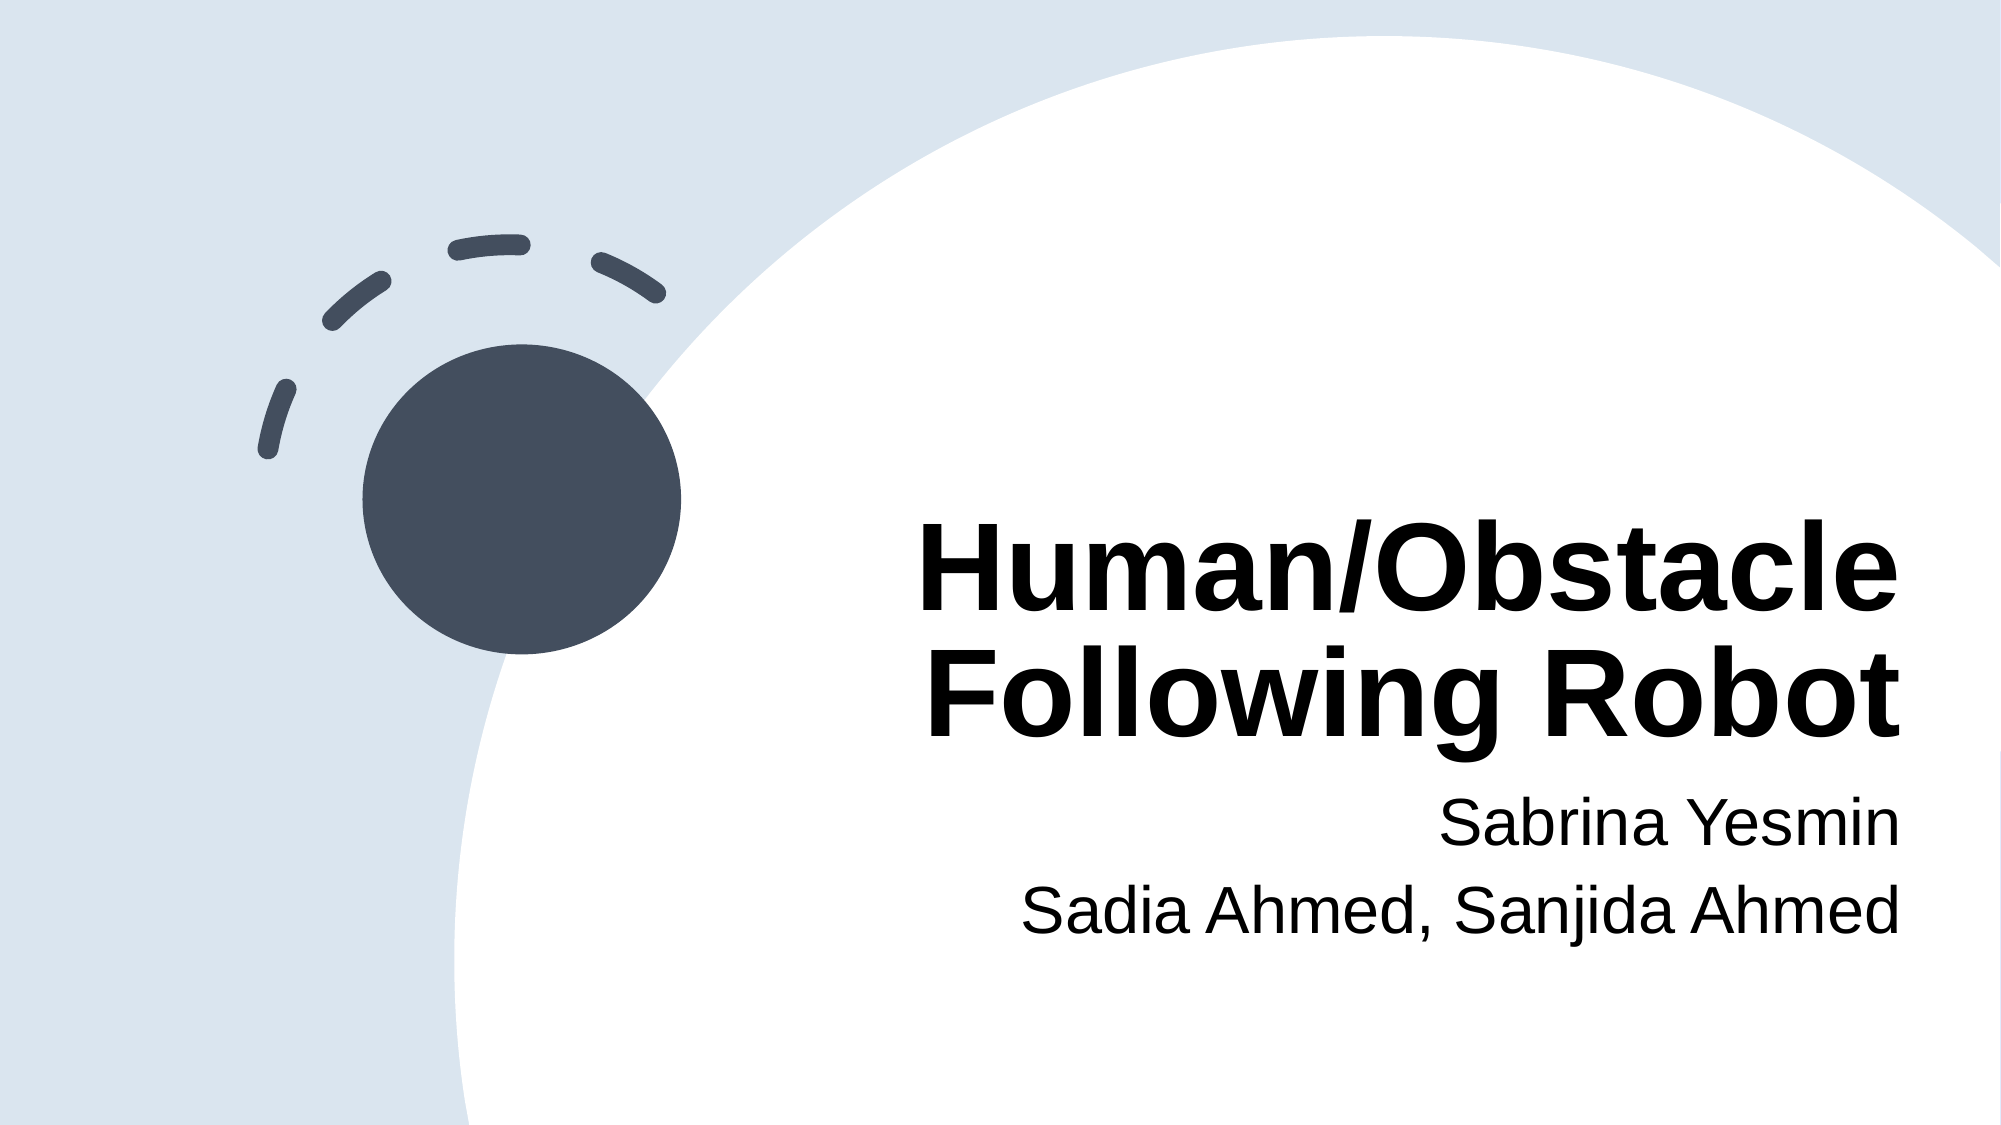

# Human/Obstacle Following Robot

Sabrina Yesmin
Sadia Ahmed, Sanjida Ahmed